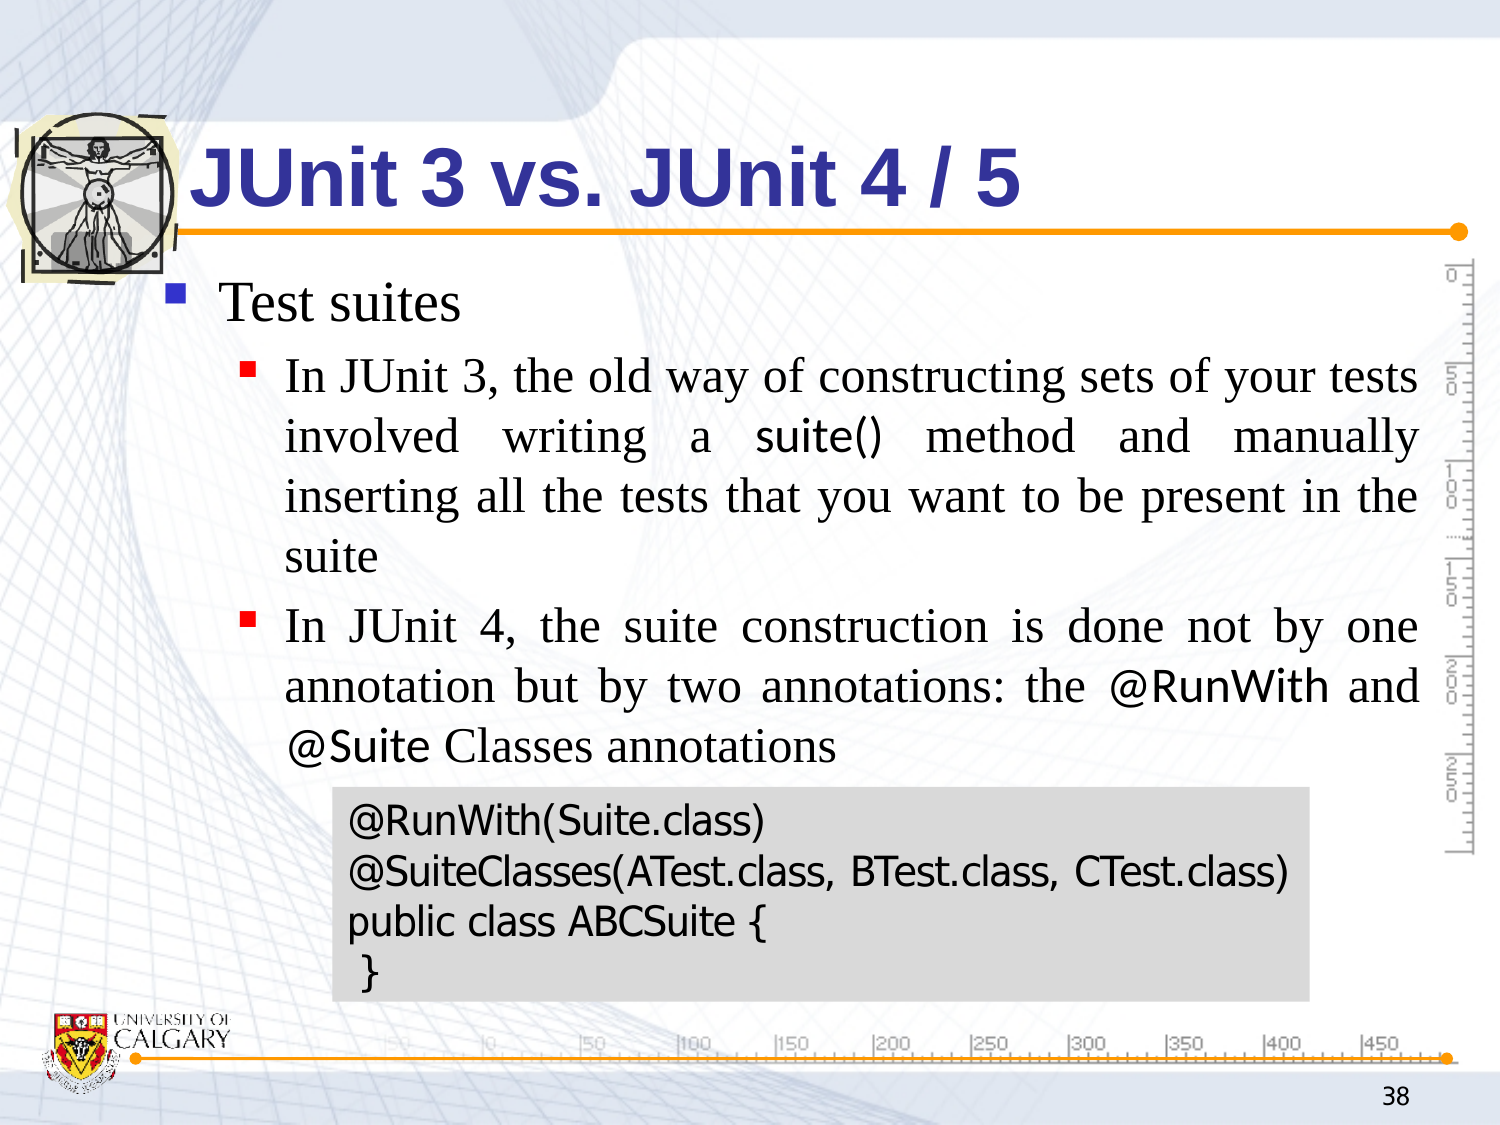

# JUnit 3 vs. JUnit 4 / 5
Test suites
In JUnit 3, the old way of constructing sets of your tests involved writing a suite() method and manually inserting all the tests that you want to be present in the suite
In JUnit 4, the suite construction is done not by one annotation but by two annotations: the @RunWith and @Suite Classes annotations
@RunWith(Suite.class)
@SuiteClasses(ATest.class, BTest.class, CTest.class)
public class ABCSuite {
 }
38